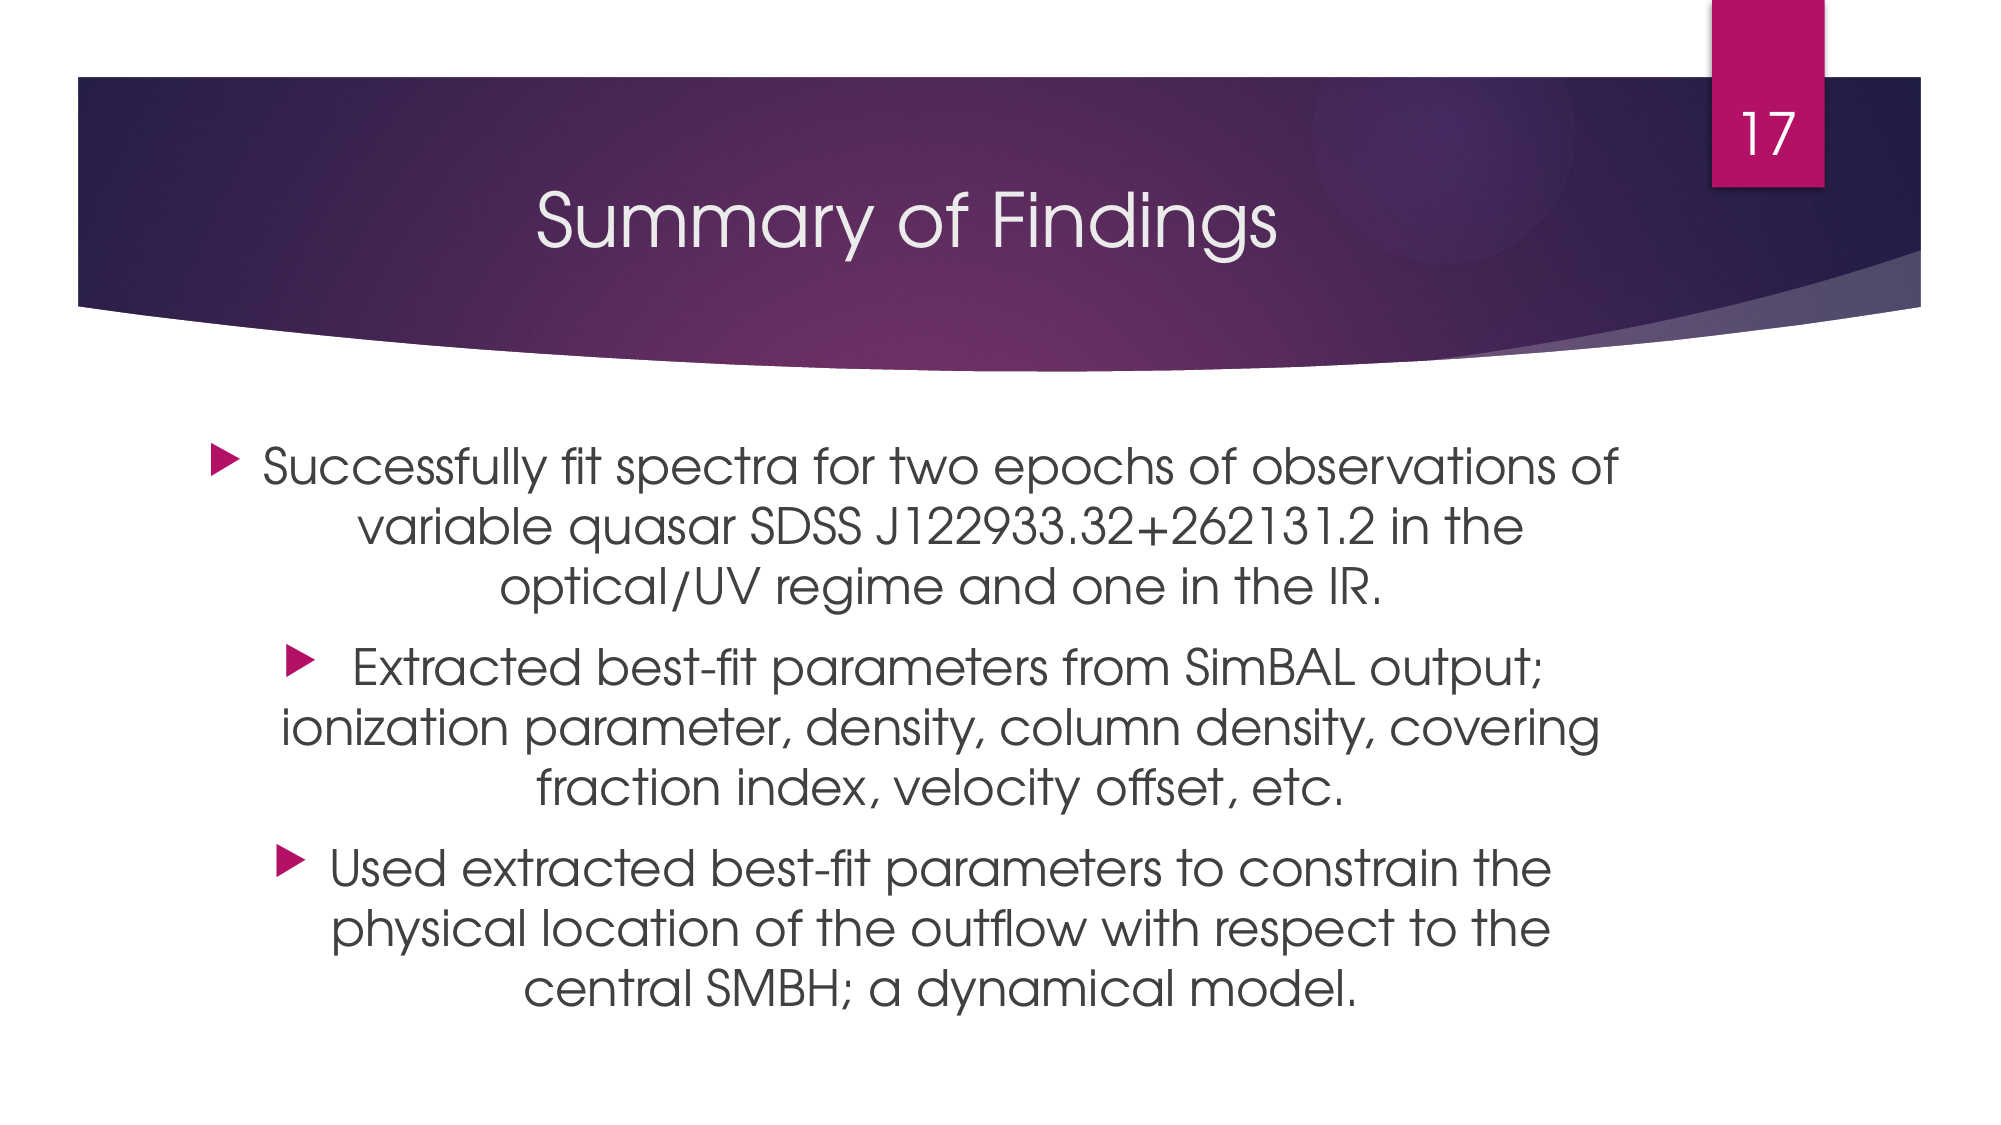

17
# Summary of Findings
Successfully fit spectra for two epochs of observations of variable quasar SDSS J122933.32+262131.2 in the optical/UV regime and one in the IR.
 Extracted best-fit parameters from SimBAL output; ionization parameter, density, column density, covering fraction index, velocity offset, etc.
Used extracted best-fit parameters to constrain the physical location of the outflow with respect to the central SMBH; a dynamical model.